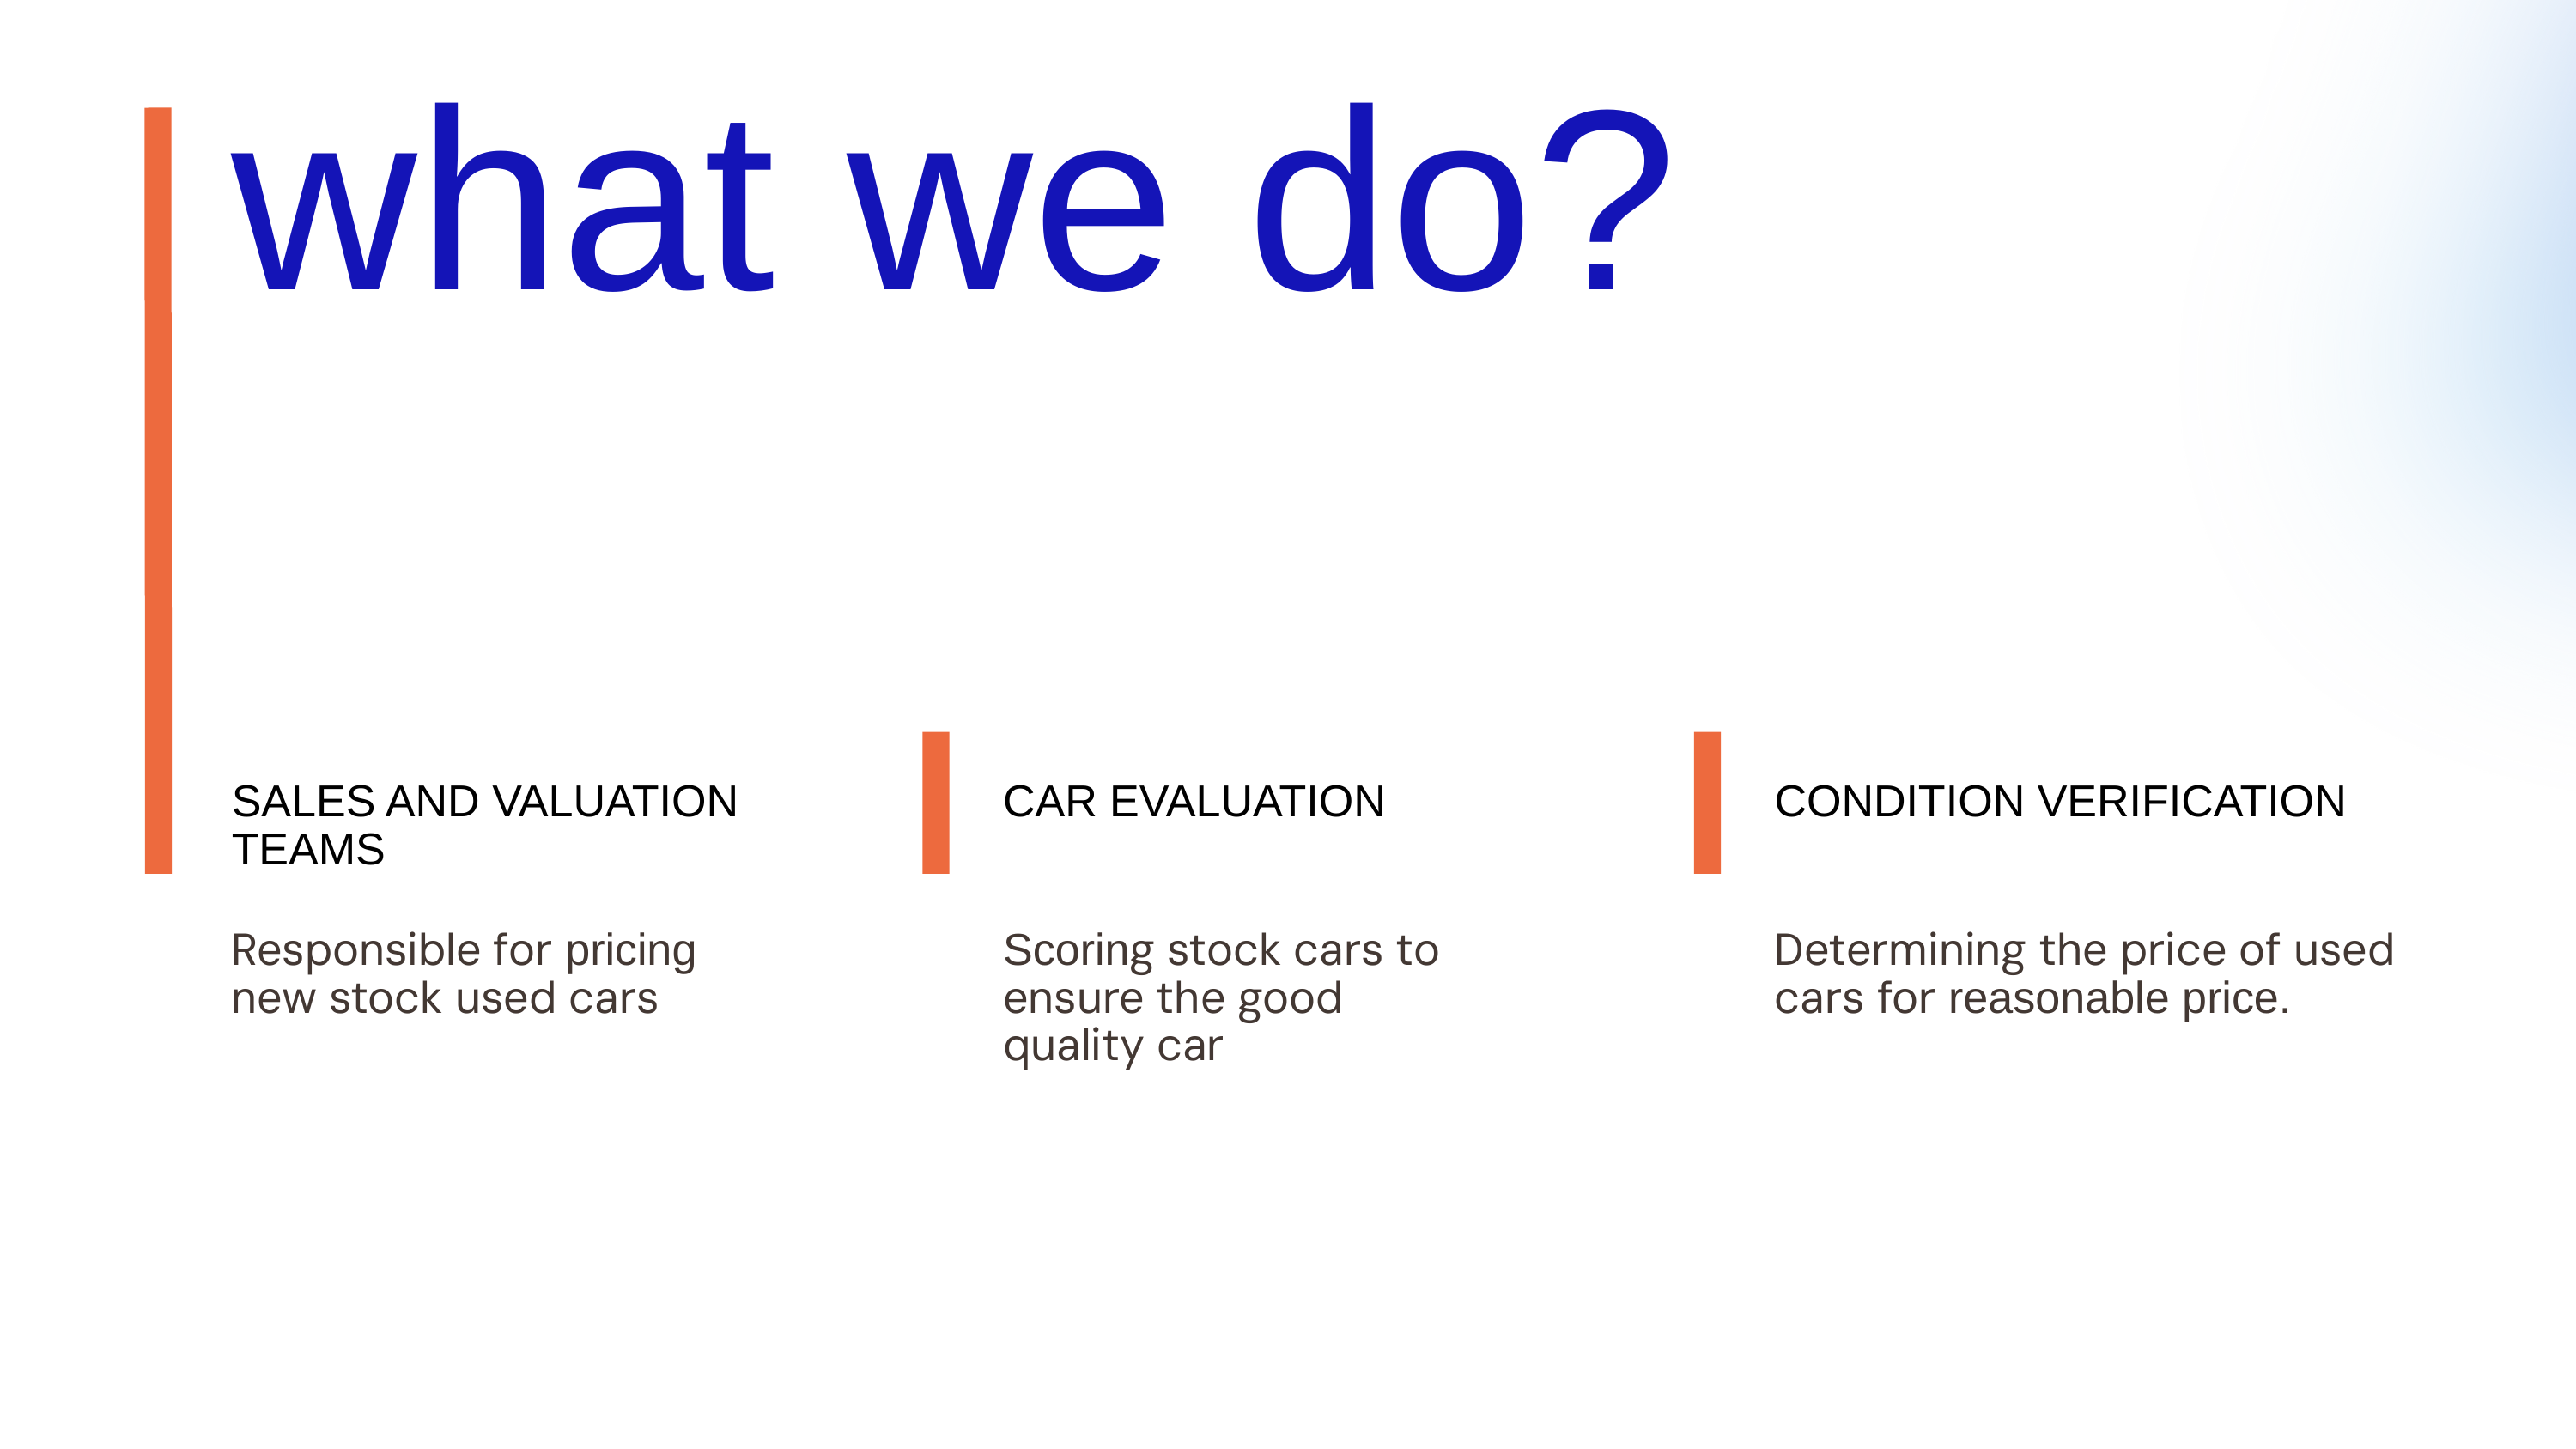

what we do?

SALES AND VALUATION TEAMS
CAR EVALUATION
CONDITION VERIFICATION
Responsible for pricing new stock used cars
Scoring stock cars to ensure the good quality car
Determining the price of used cars for reasonable price.